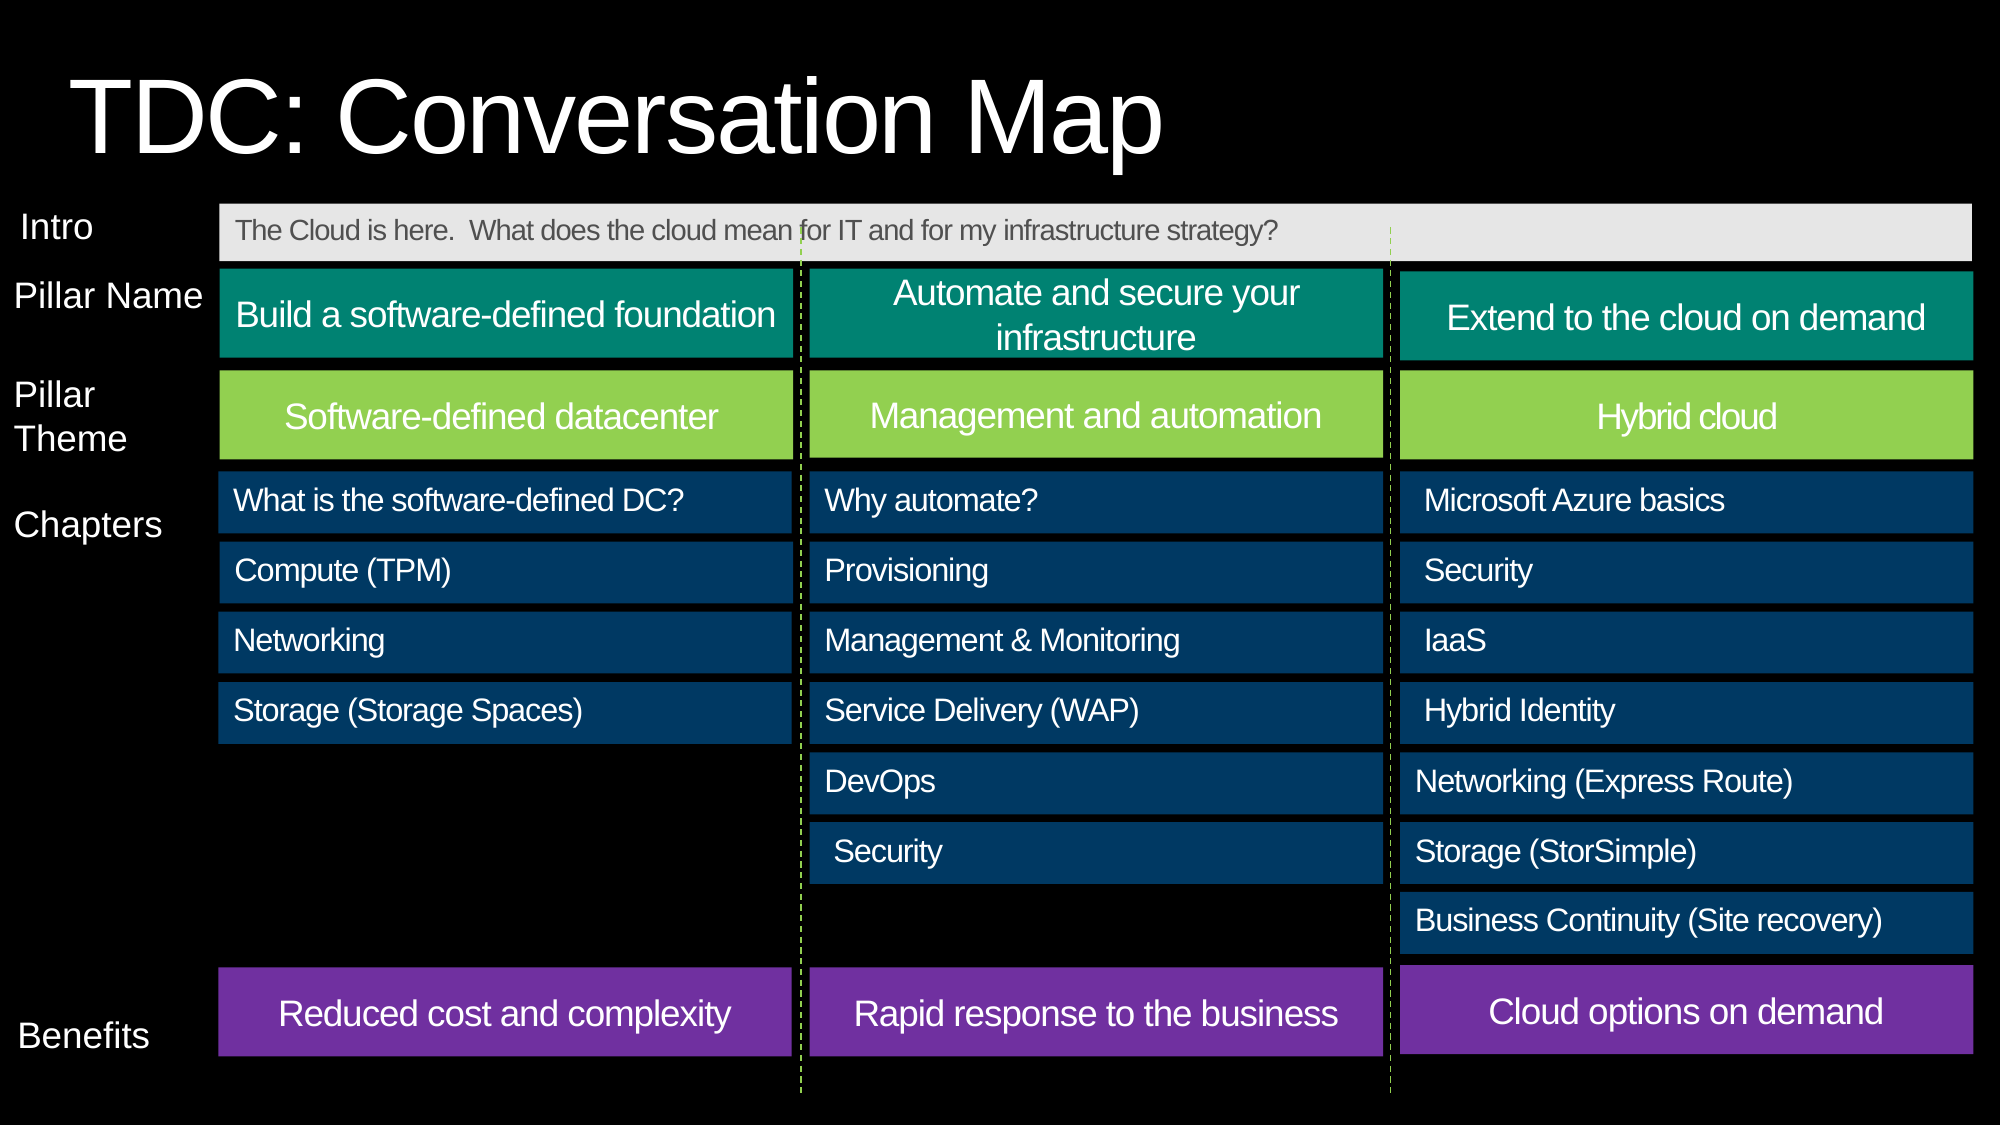

# TDC: Conversation Map
Intro
The Cloud is here.  What does the cloud mean for IT and for my infrastructure strategy?
Build a software-defined foundation
Automate and secure your infrastructure
Extend to the cloud on demand
Pillar Name
Pillar Theme
Software-defined datacenter
Hybrid cloud
Management and automation
What is the software-defined DC?
Why automate?
 Microsoft Azure basics
Chapters
Compute (TPM)
Provisioning
 Security
Networking
Management & Monitoring
 IaaS
Storage (Storage Spaces)
Service Delivery (WAP)
 Hybrid Identity
DevOps
Networking (Express Route)
 Security
Storage (StorSimple)
Business Continuity (Site recovery)
Cloud options on demand
Reduced cost and complexity
Rapid response to the business
Benefits